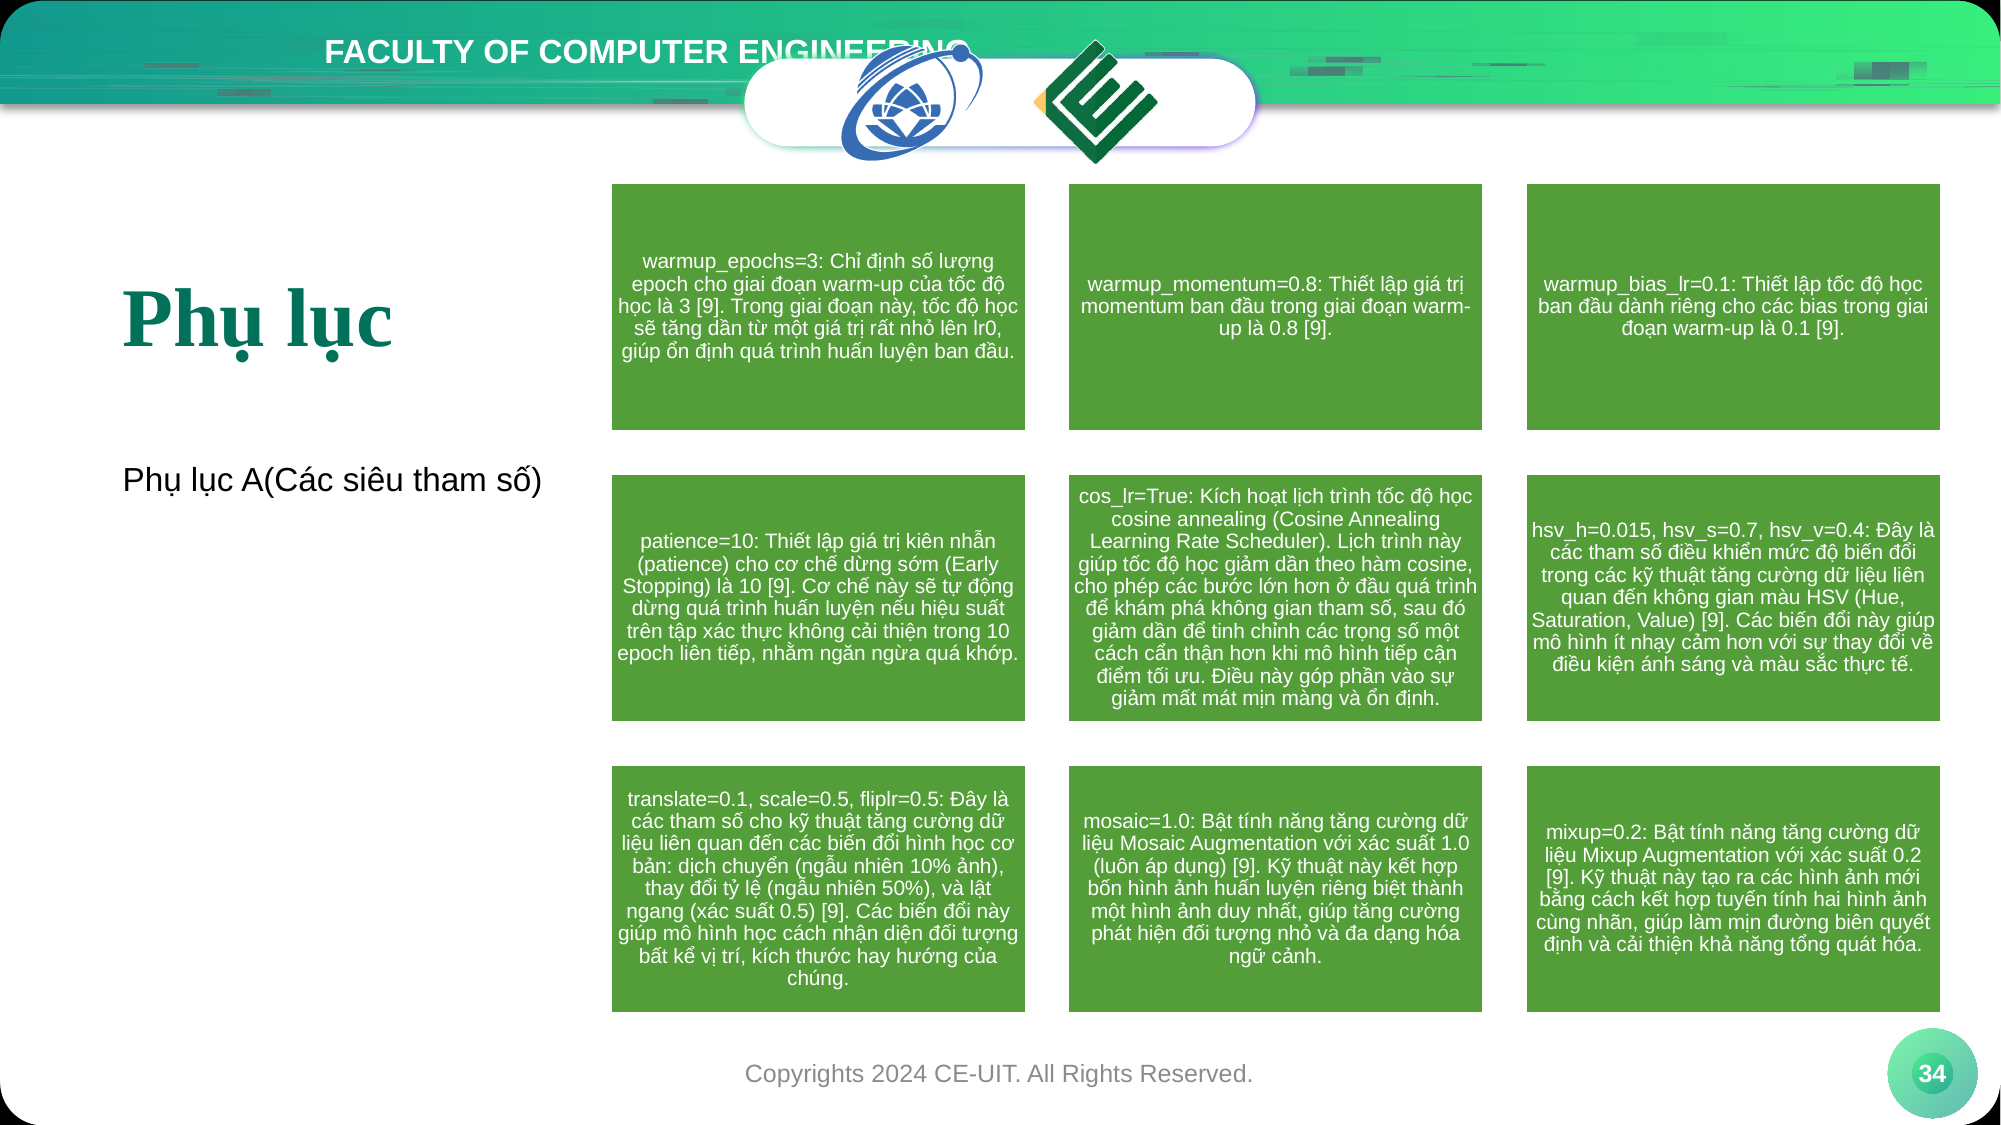

warmup_epochs=3: Chỉ định số lượng epoch cho giai đoạn warm-up của tốc độ học là 3 [9]. Trong giai đoạn này, tốc độ học sẽ tăng dần từ một giá trị rất nhỏ lên lr0, giúp ổn định quá trình huấn luyện ban đầu.
warmup_momentum=0.8: Thiết lập giá trị momentum ban đầu trong giai đoạn warm-up là 0.8 [9].
warmup_bias_lr=0.1: Thiết lập tốc độ học ban đầu dành riêng cho các bias trong giai đoạn warm-up là 0.1 [9].
patience=10: Thiết lập giá trị kiên nhẫn (patience) cho cơ chế dừng sớm (Early Stopping) là 10 [9]. Cơ chế này sẽ tự động dừng quá trình huấn luyện nếu hiệu suất trên tập xác thực không cải thiện trong 10 epoch liên tiếp, nhằm ngăn ngừa quá khớp.
cos_lr=True: Kích hoạt lịch trình tốc độ học cosine annealing (Cosine Annealing Learning Rate Scheduler). Lịch trình này giúp tốc độ học giảm dần theo hàm cosine, cho phép các bước lớn hơn ở đầu quá trình để khám phá không gian tham số, sau đó giảm dần để tinh chỉnh các trọng số một cách cẩn thận hơn khi mô hình tiếp cận điểm tối ưu. Điều này góp phần vào sự giảm mất mát mịn màng và ổn định.
hsv_h=0.015, hsv_s=0.7, hsv_v=0.4: Đây là các tham số điều khiển mức độ biến đổi trong các kỹ thuật tăng cường dữ liệu liên quan đến không gian màu HSV (Hue, Saturation, Value) [9]. Các biến đổi này giúp mô hình ít nhạy cảm hơn với sự thay đổi về điều kiện ánh sáng và màu sắc thực tế.
translate=0.1, scale=0.5, fliplr=0.5: Đây là các tham số cho kỹ thuật tăng cường dữ liệu liên quan đến các biến đổi hình học cơ bản: dịch chuyển (ngẫu nhiên 10% ảnh), thay đổi tỷ lệ (ngẫu nhiên 50%), và lật ngang (xác suất 0.5) [9]. Các biến đổi này giúp mô hình học cách nhận diện đối tượng bất kể vị trí, kích thước hay hướng của chúng.
mosaic=1.0: Bật tính năng tăng cường dữ liệu Mosaic Augmentation với xác suất 1.0 (luôn áp dụng) [9]. Kỹ thuật này kết hợp bốn hình ảnh huấn luyện riêng biệt thành một hình ảnh duy nhất, giúp tăng cường phát hiện đối tượng nhỏ và đa dạng hóa ngữ cảnh.
mixup=0.2: Bật tính năng tăng cường dữ liệu Mixup Augmentation với xác suất 0.2 [9]. Kỹ thuật này tạo ra các hình ảnh mới bằng cách kết hợp tuyến tính hai hình ảnh cùng nhãn, giúp làm mịn đường biên quyết định và cải thiện khả năng tổng quát hóa.
# Phụ lục
Phụ lục A(Các siêu tham số)
Copyrights 2024 CE-UIT. All Rights Reserved.
34